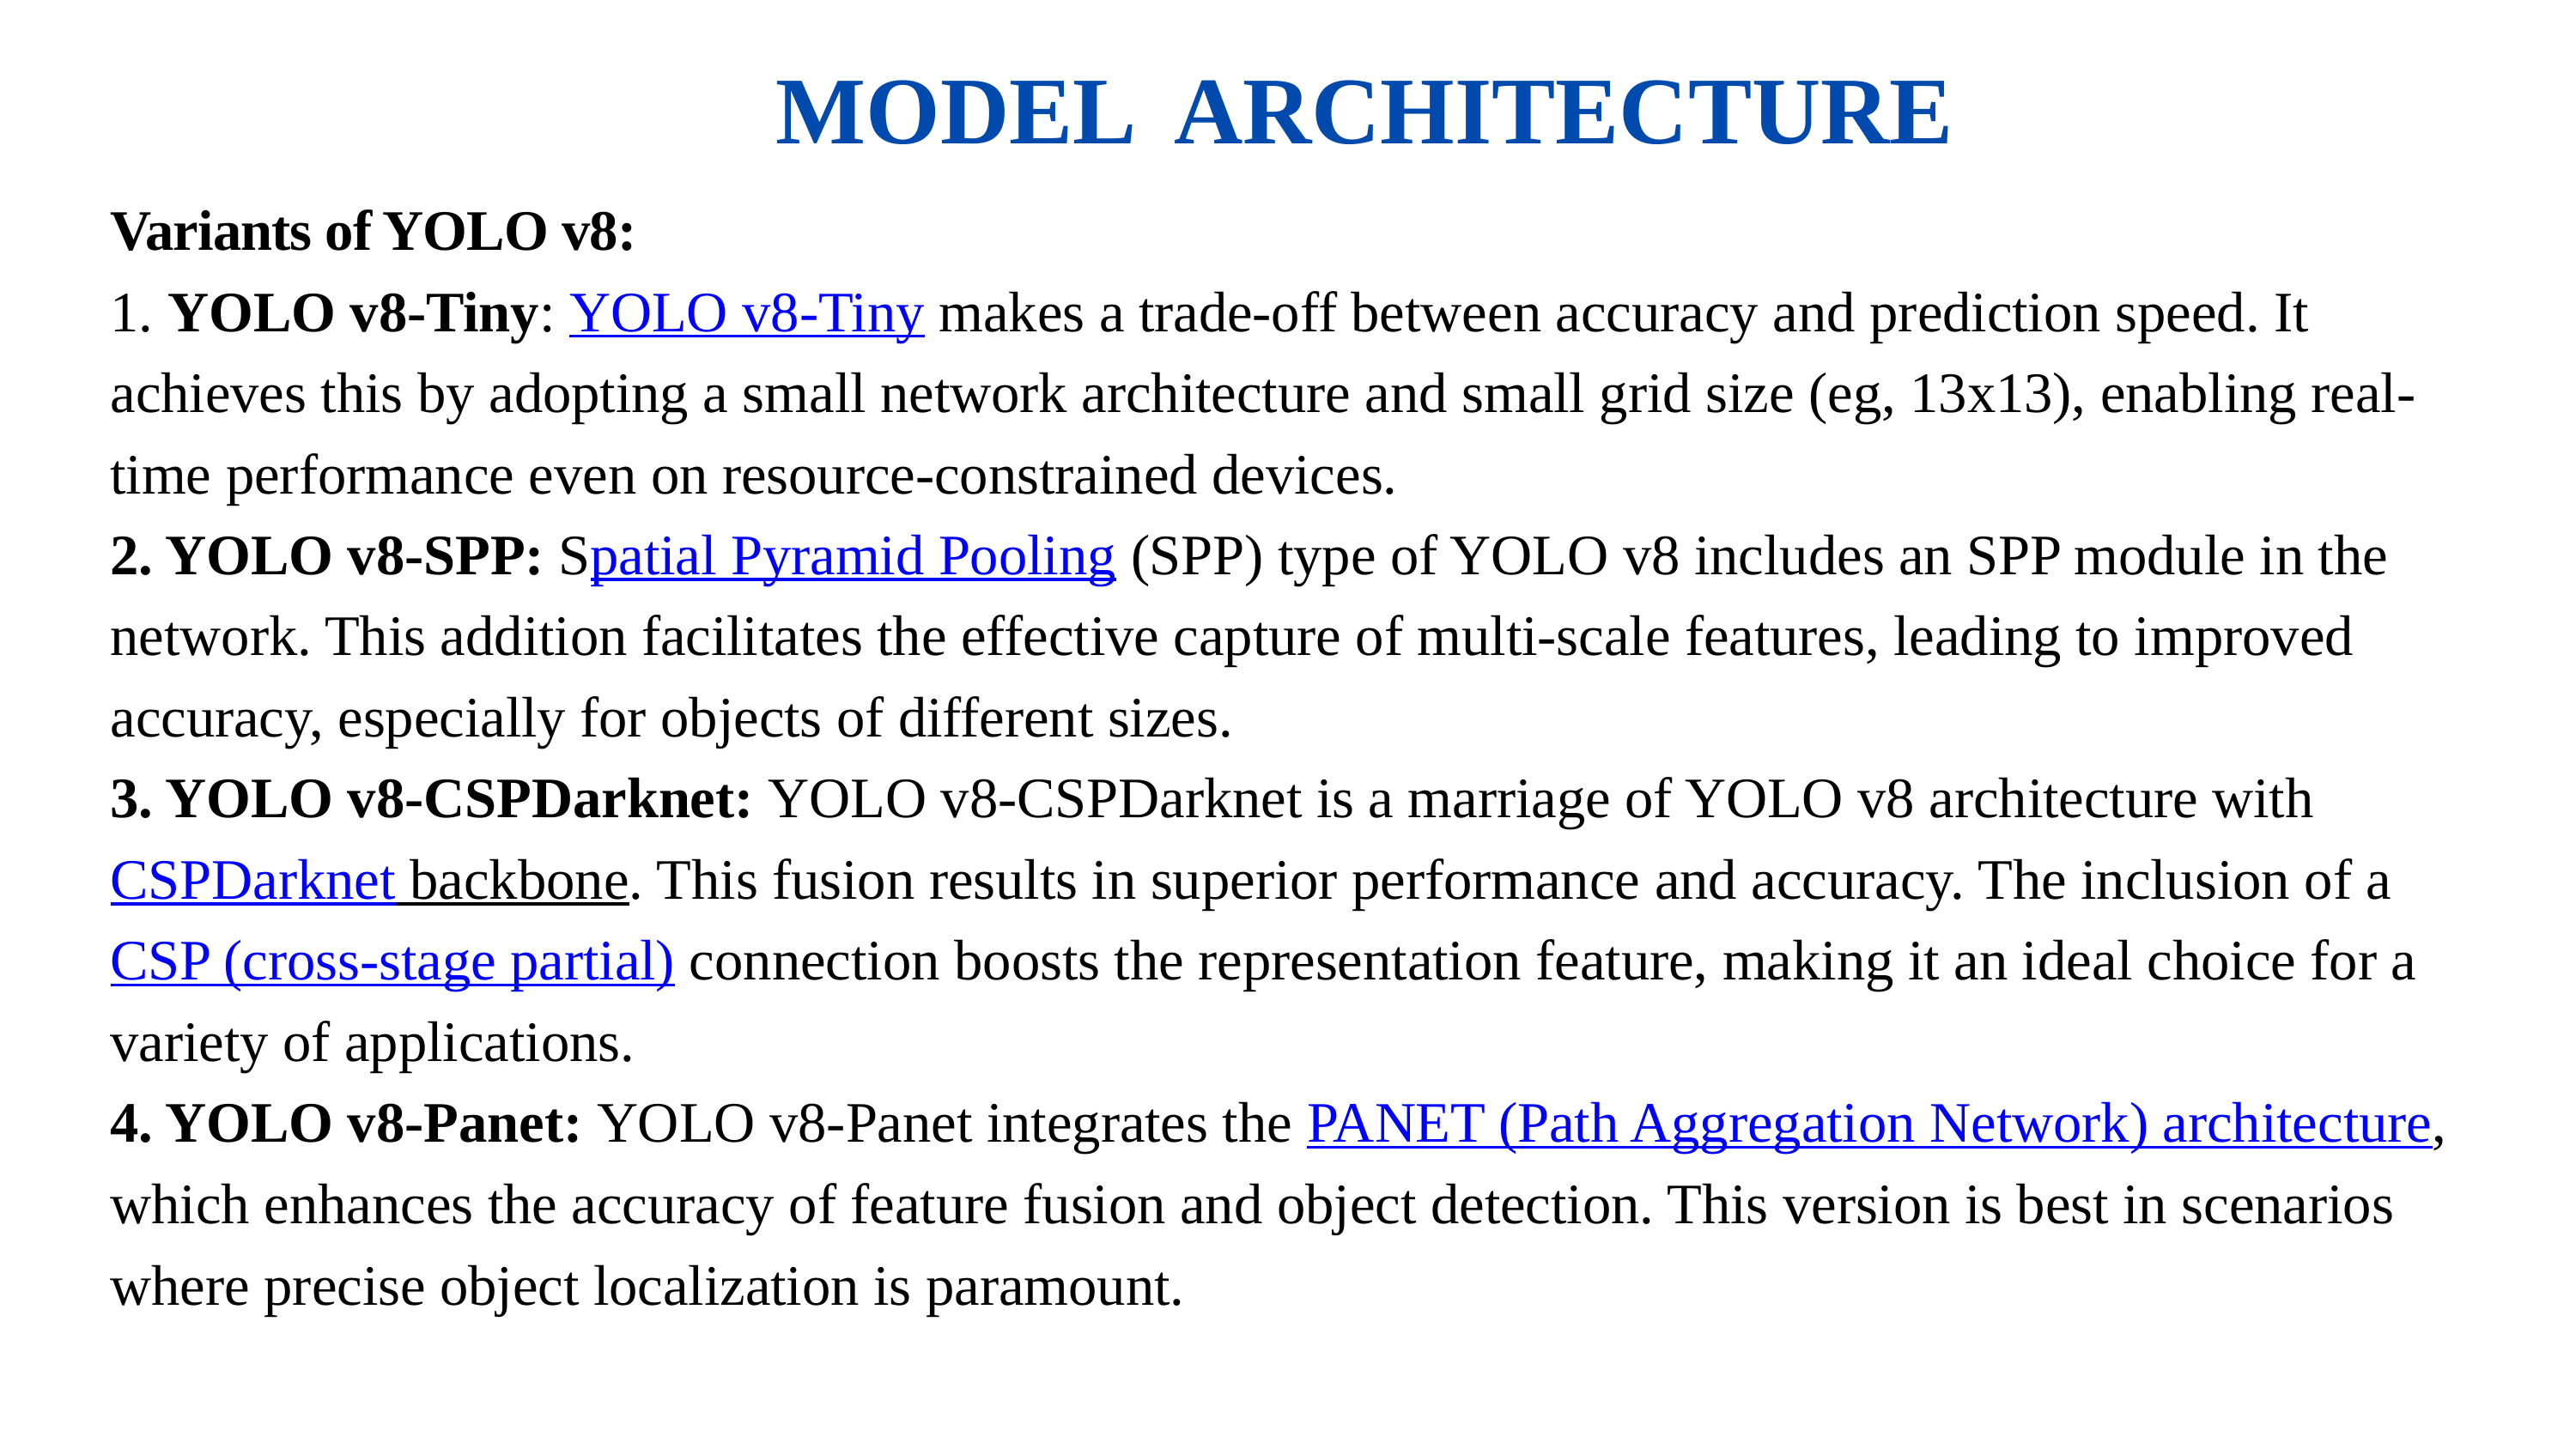

MODEL  ARCHITECTURE
Variants of YOLO v8:
1. YOLO v8-Tiny: YOLO v8-Tiny makes a trade-off between accuracy and prediction speed. It achieves this by adopting a small network architecture and small grid size (eg, 13x13), enabling real-time performance even on resource-constrained devices.
2. YOLO v8-SPP: Spatial Pyramid Pooling (SPP) type of YOLO v8 includes an SPP module in the network. This addition facilitates the effective capture of multi-scale features, leading to improved accuracy, especially for objects of different sizes.
3. YOLO v8-CSPDarknet: YOLO v8-CSPDarknet is a marriage of YOLO v8 architecture with CSPDarknet backbone. This fusion results in superior performance and accuracy. The inclusion of a CSP (cross-stage partial) connection boosts the representation feature, making it an ideal choice for a variety of applications.
4. YOLO v8-Panet: YOLO v8-Panet integrates the PANET (Path Aggregation Network) architecture, which enhances the accuracy of feature fusion and object detection. This version is best in scenarios where precise object localization is paramount.